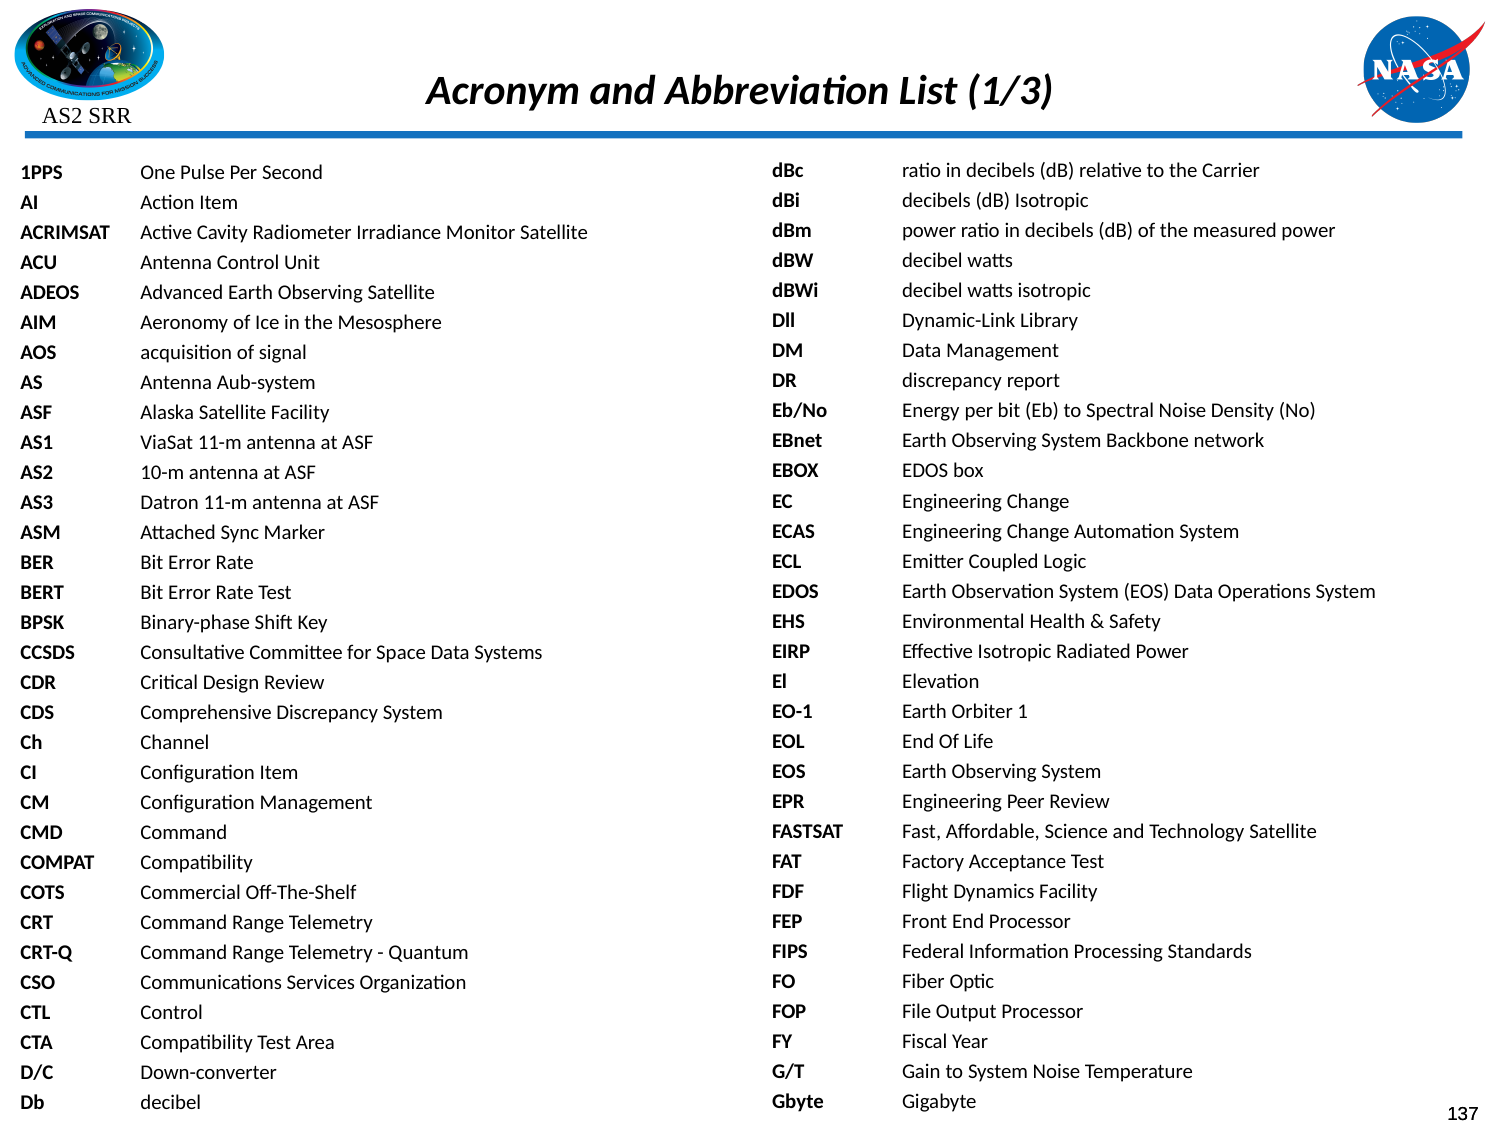

# Acronym and Abbreviation List (1/3)
| dBc | ratio in decibels (dB) relative to the Carrier |
| --- | --- |
| dBi | decibels (dB) Isotropic |
| dBm | power ratio in decibels (dB) of the measured power |
| dBW | decibel watts |
| dBWi | decibel watts isotropic |
| Dll | Dynamic-Link Library |
| DM | Data Management |
| DR | discrepancy report |
| Eb/No | Energy per bit (Eb) to Spectral Noise Density (No) |
| EBnet | Earth Observing System Backbone network |
| EBOX | EDOS box |
| EC | Engineering Change |
| ECAS | Engineering Change Automation System |
| ECL | Emitter Coupled Logic |
| EDOS | Earth Observation System (EOS) Data Operations System |
| EHS | Environmental Health & Safety |
| EIRP | Effective Isotropic Radiated Power |
| El | Elevation |
| EO-1 | Earth Orbiter 1 |
| EOL | End Of Life |
| EOS | Earth Observing System |
| EPR | Engineering Peer Review |
| FASTSAT | Fast, Affordable, Science and Technology Satellite |
| FAT | Factory Acceptance Test |
| FDF | Flight Dynamics Facility |
| FEP | Front End Processor |
| FIPS | Federal Information Processing Standards |
| FO | Fiber Optic |
| FOP | File Output Processor |
| FY | Fiscal Year |
| G/T | Gain to System Noise Temperature |
| Gbyte | Gigabyte |
| 1PPS | One Pulse Per Second |
| --- | --- |
| AI | Action Item |
| ACRIMSAT | Active Cavity Radiometer Irradiance Monitor Satellite |
| ACU | Antenna Control Unit |
| ADEOS | Advanced Earth Observing Satellite |
| AIM | Aeronomy of Ice in the Mesosphere |
| AOS | acquisition of signal |
| AS | Antenna Aub-system |
| ASF | Alaska Satellite Facility |
| AS1 | ViaSat 11-m antenna at ASF |
| AS2 | 10-m antenna at ASF |
| AS3 | Datron 11-m antenna at ASF |
| ASM | Attached Sync Marker |
| BER | Bit Error Rate |
| BERT | Bit Error Rate Test |
| BPSK | Binary-phase Shift Key |
| CCSDS | Consultative Committee for Space Data Systems |
| CDR | Critical Design Review |
| CDS | Comprehensive Discrepancy System |
| Ch | Channel |
| CI | Configuration Item |
| CM | Configuration Management |
| CMD | Command |
| COMPAT | Compatibility |
| COTS | Commercial Off-The-Shelf |
| CRT | Command Range Telemetry |
| CRT-Q | Command Range Telemetry - Quantum |
| CSO | Communications Services Organization |
| CTL | Control |
| CTA | Compatibility Test Area |
| D/C | Down-converter |
| Db | decibel |